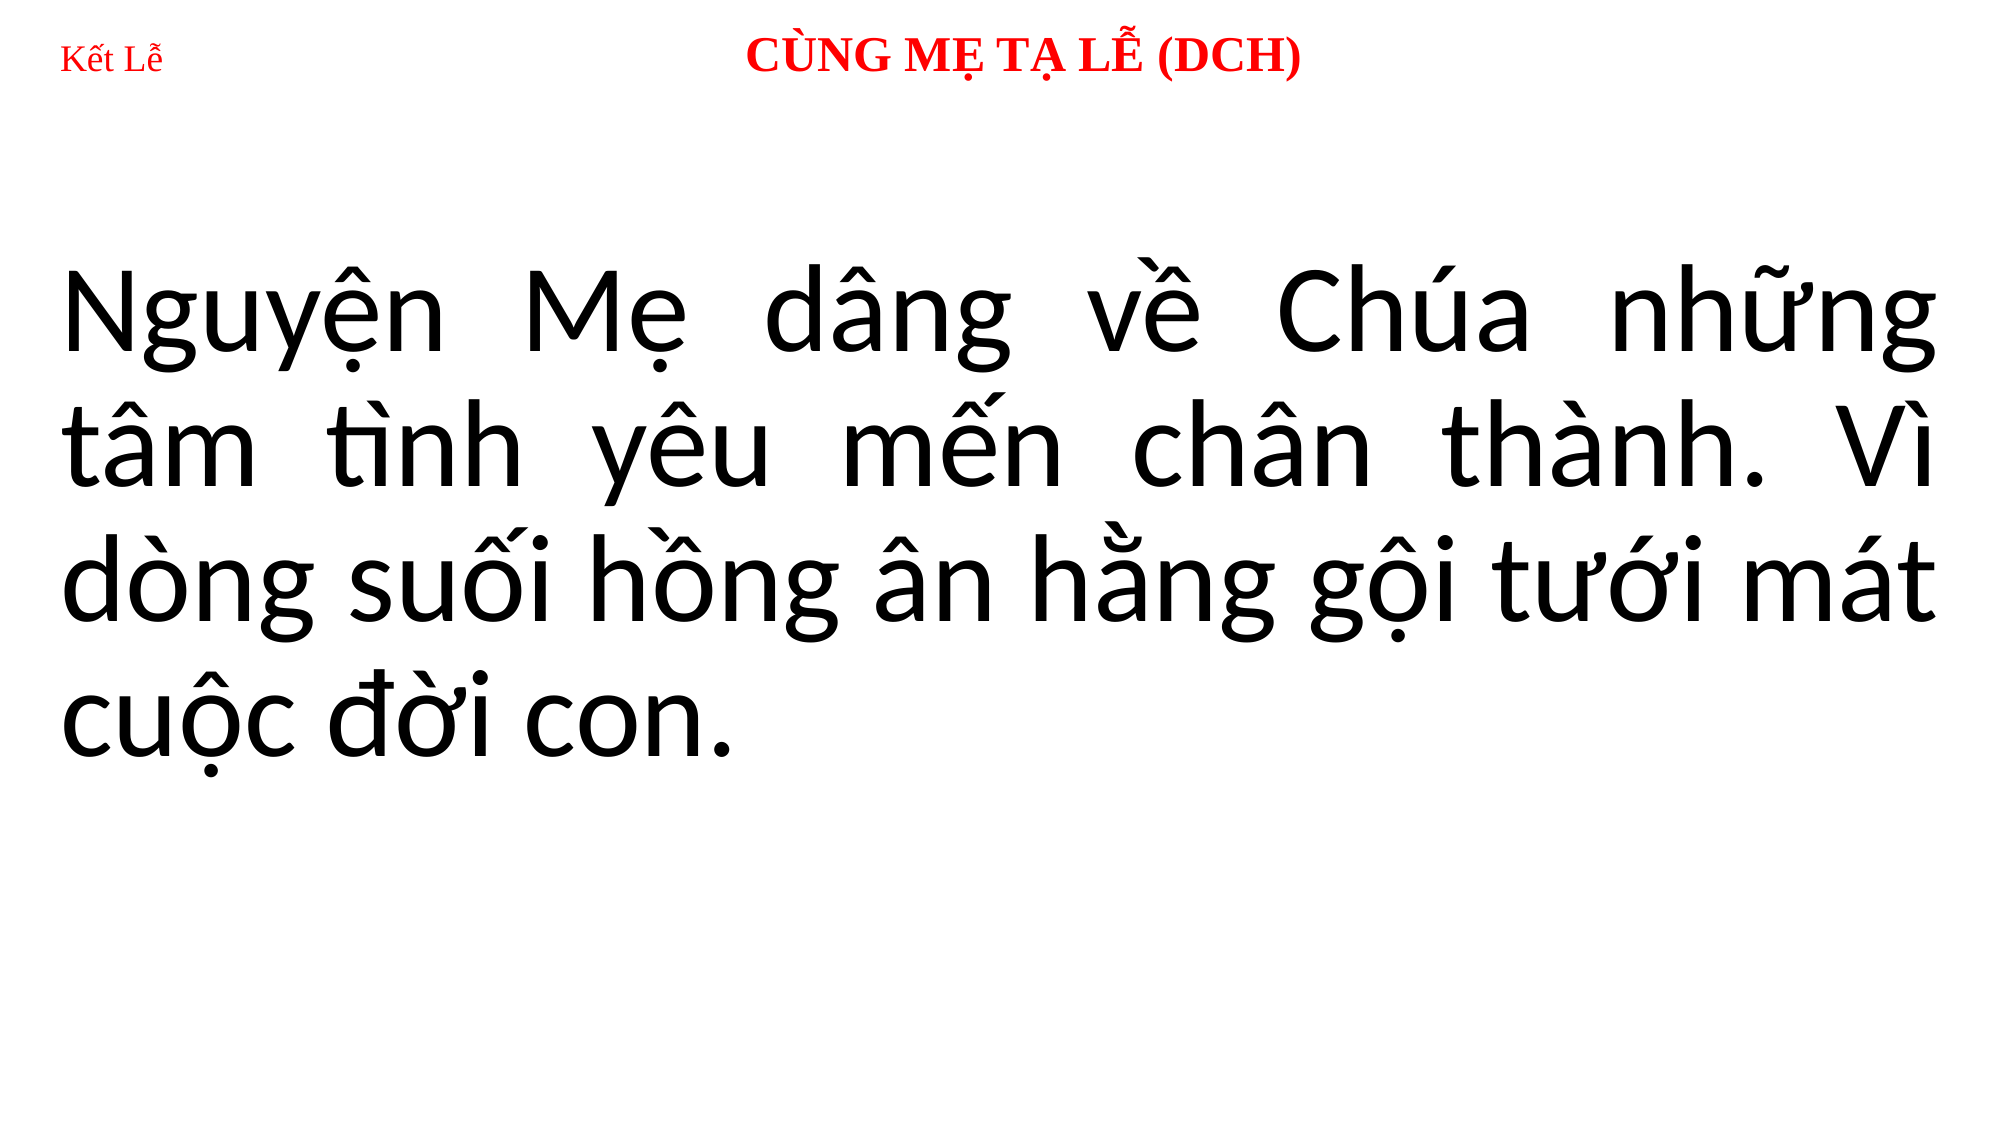

# Kết Lễ                                 		         CÙNG MẸ TẠ LỄ (DCH)
Nguyện Mẹ dâng về Chúa những tâm tình yêu mến chân thành. Vì dòng suối hồng ân hằng gội tưới mát cuộc đời con.